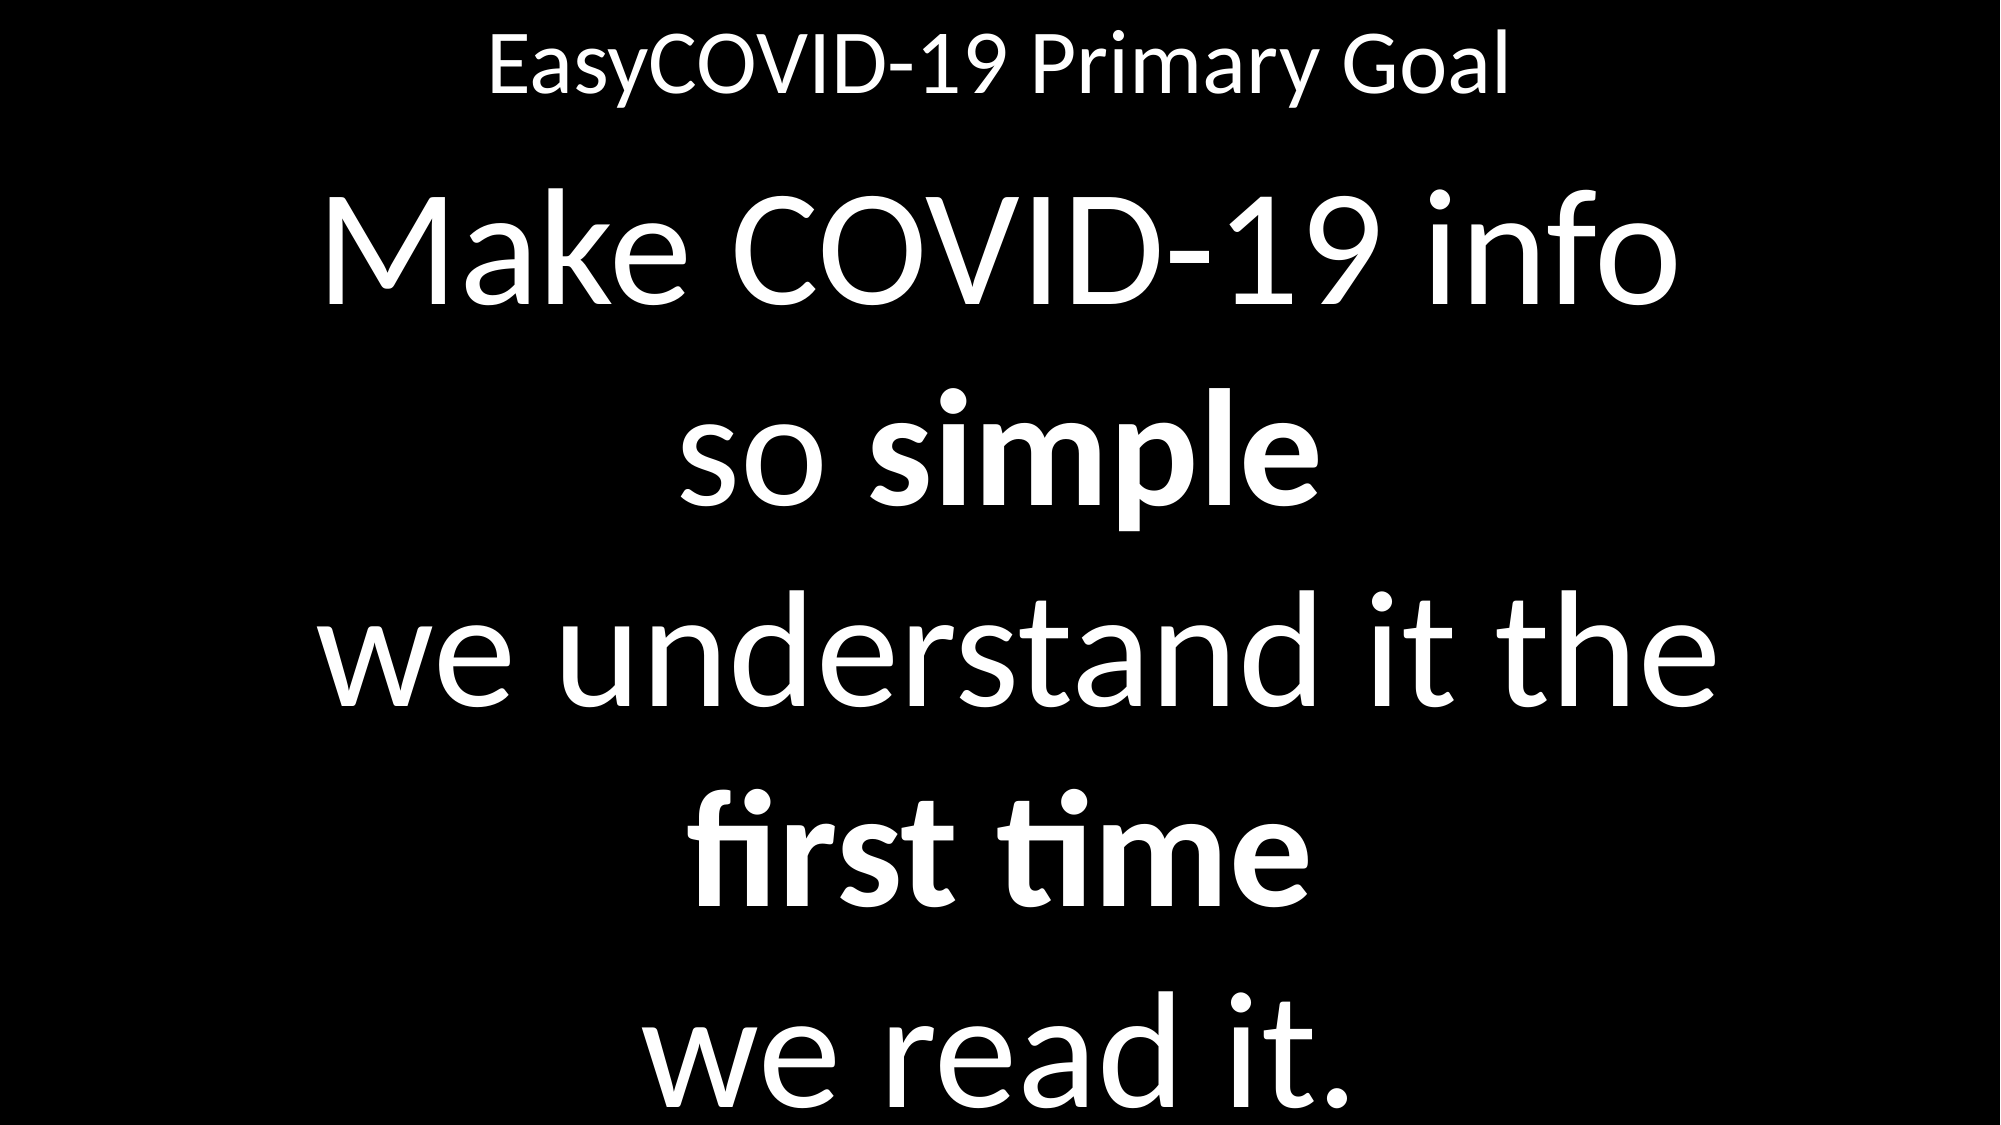

# EasyCOVID-19 Primary Goal
Make COVID-19 info
so simple
 we understand it the
first time
we read it.